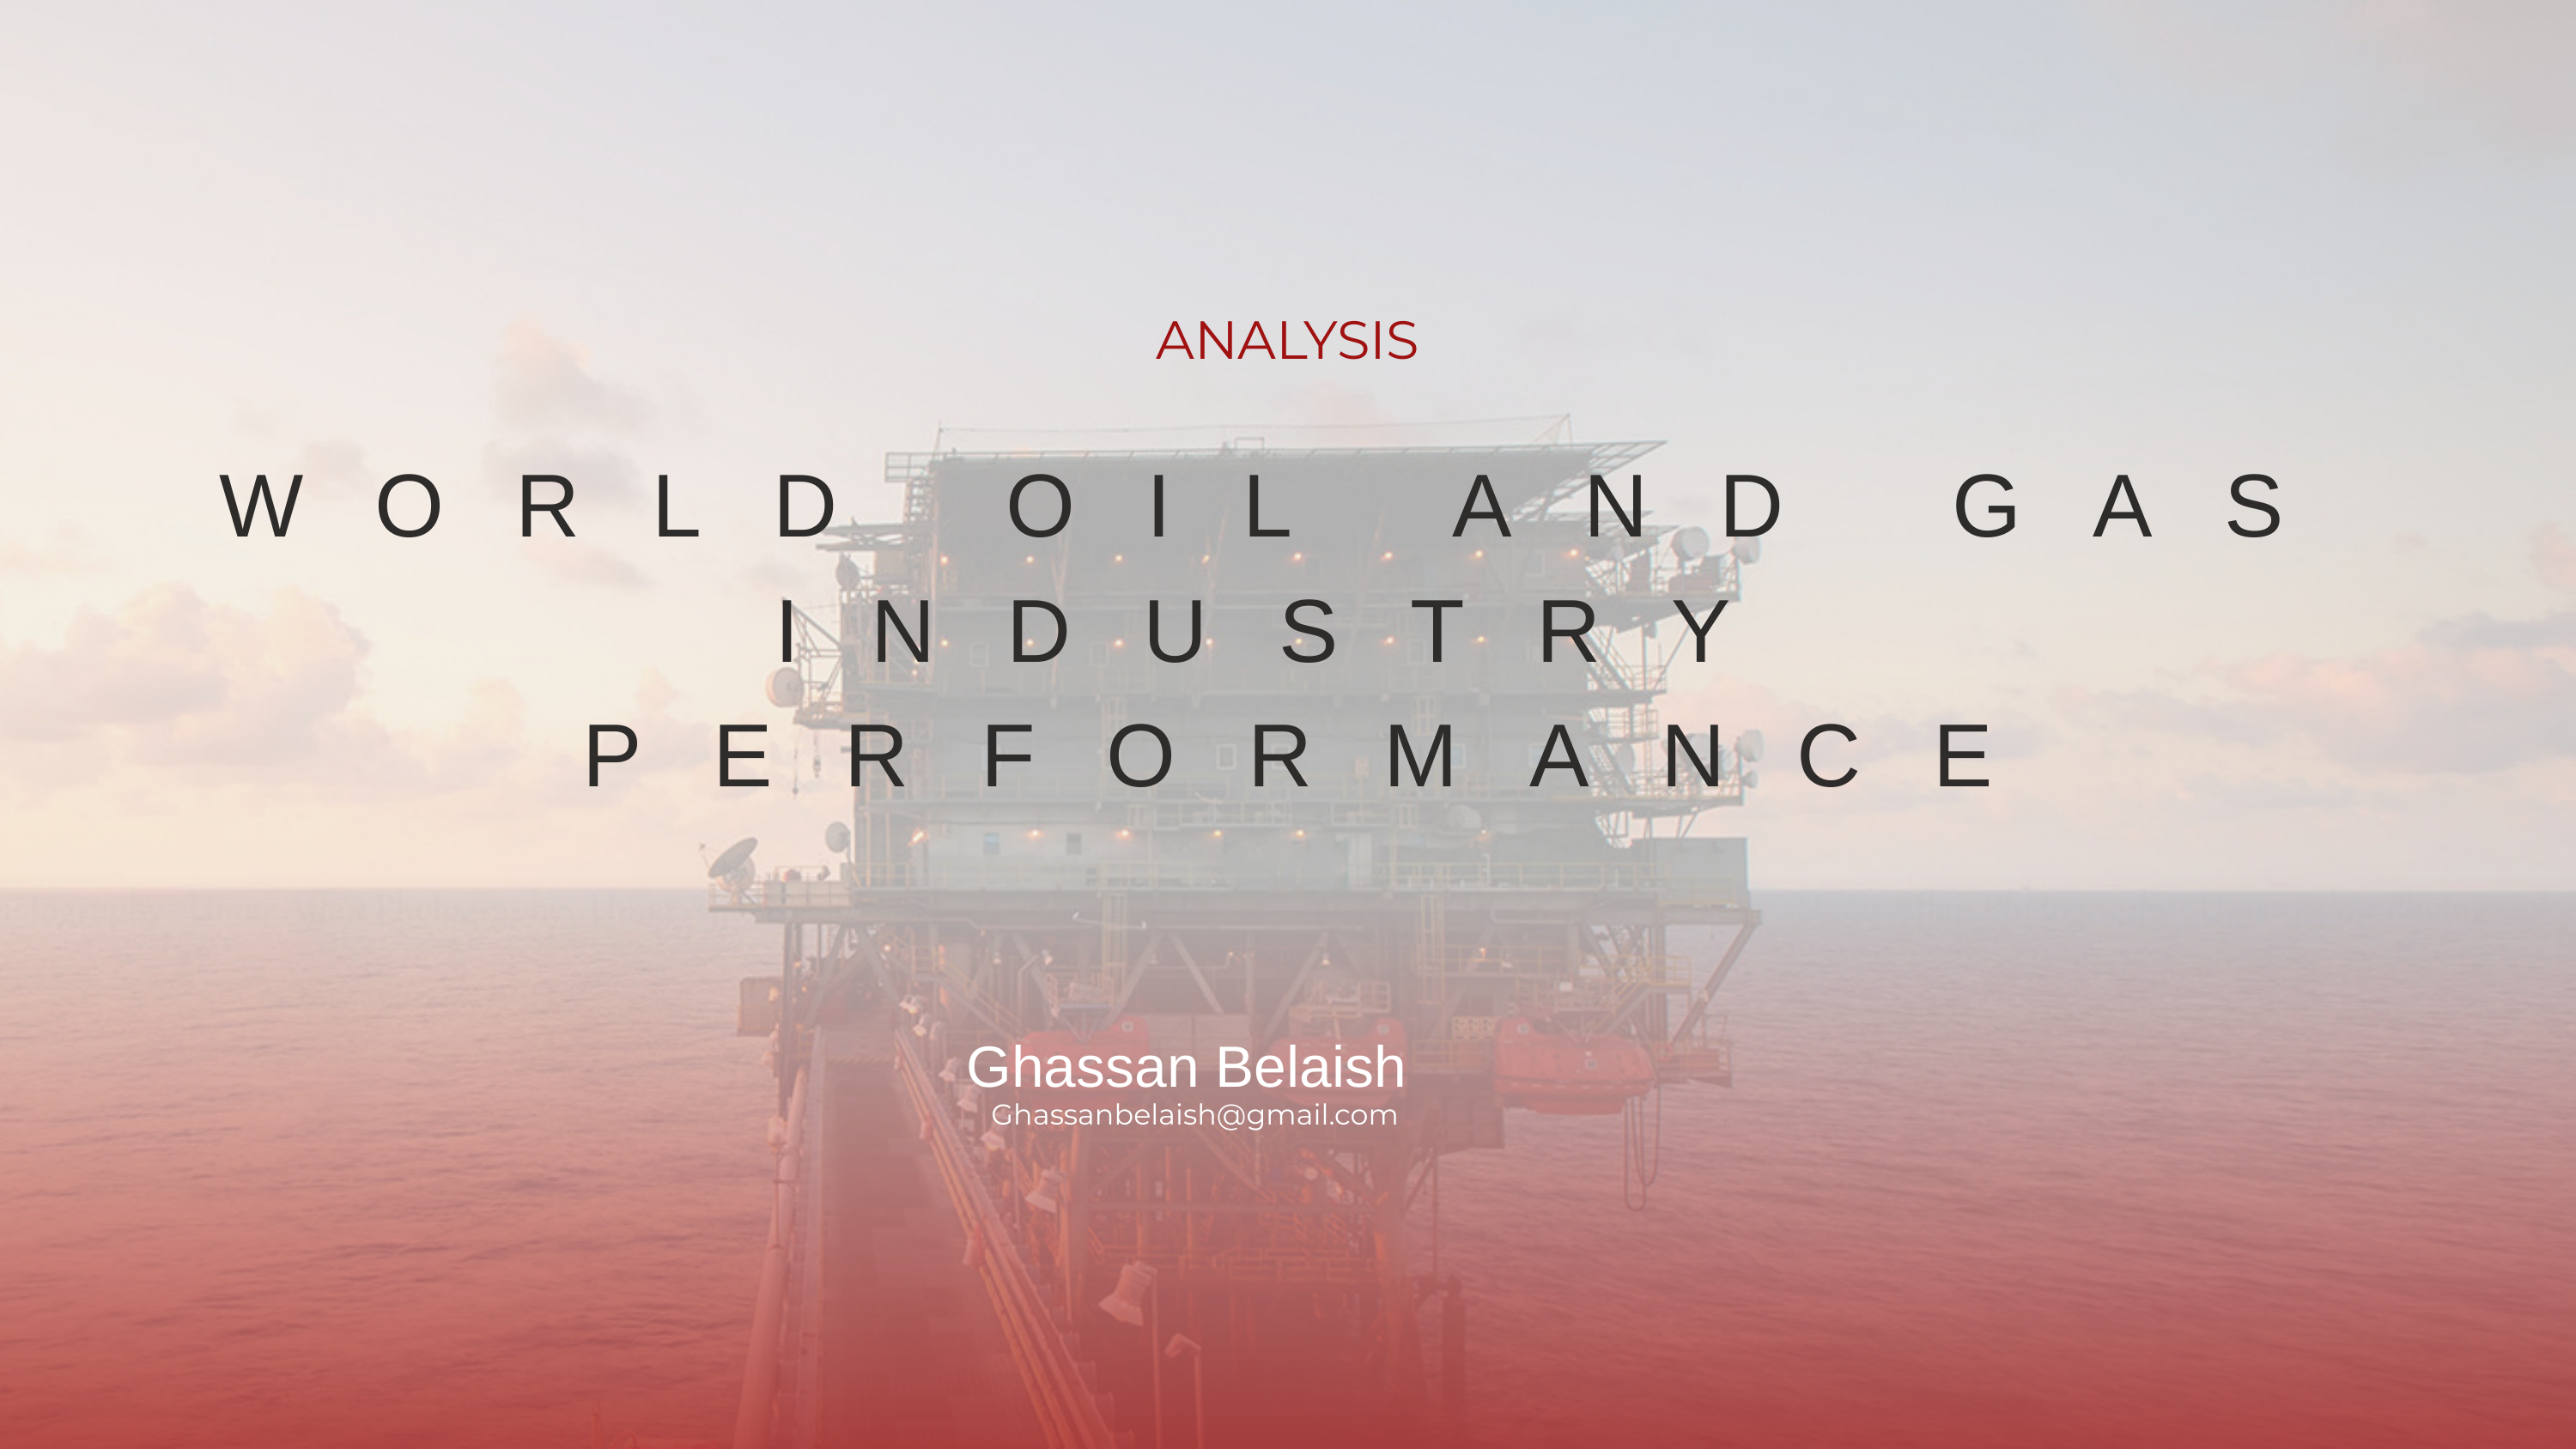

ANALYSIS
WORLD OIL AND GAS INDUSTRY PERFORMANCE

Ghassan Belaish
Ghassanbelaish@gmail.com